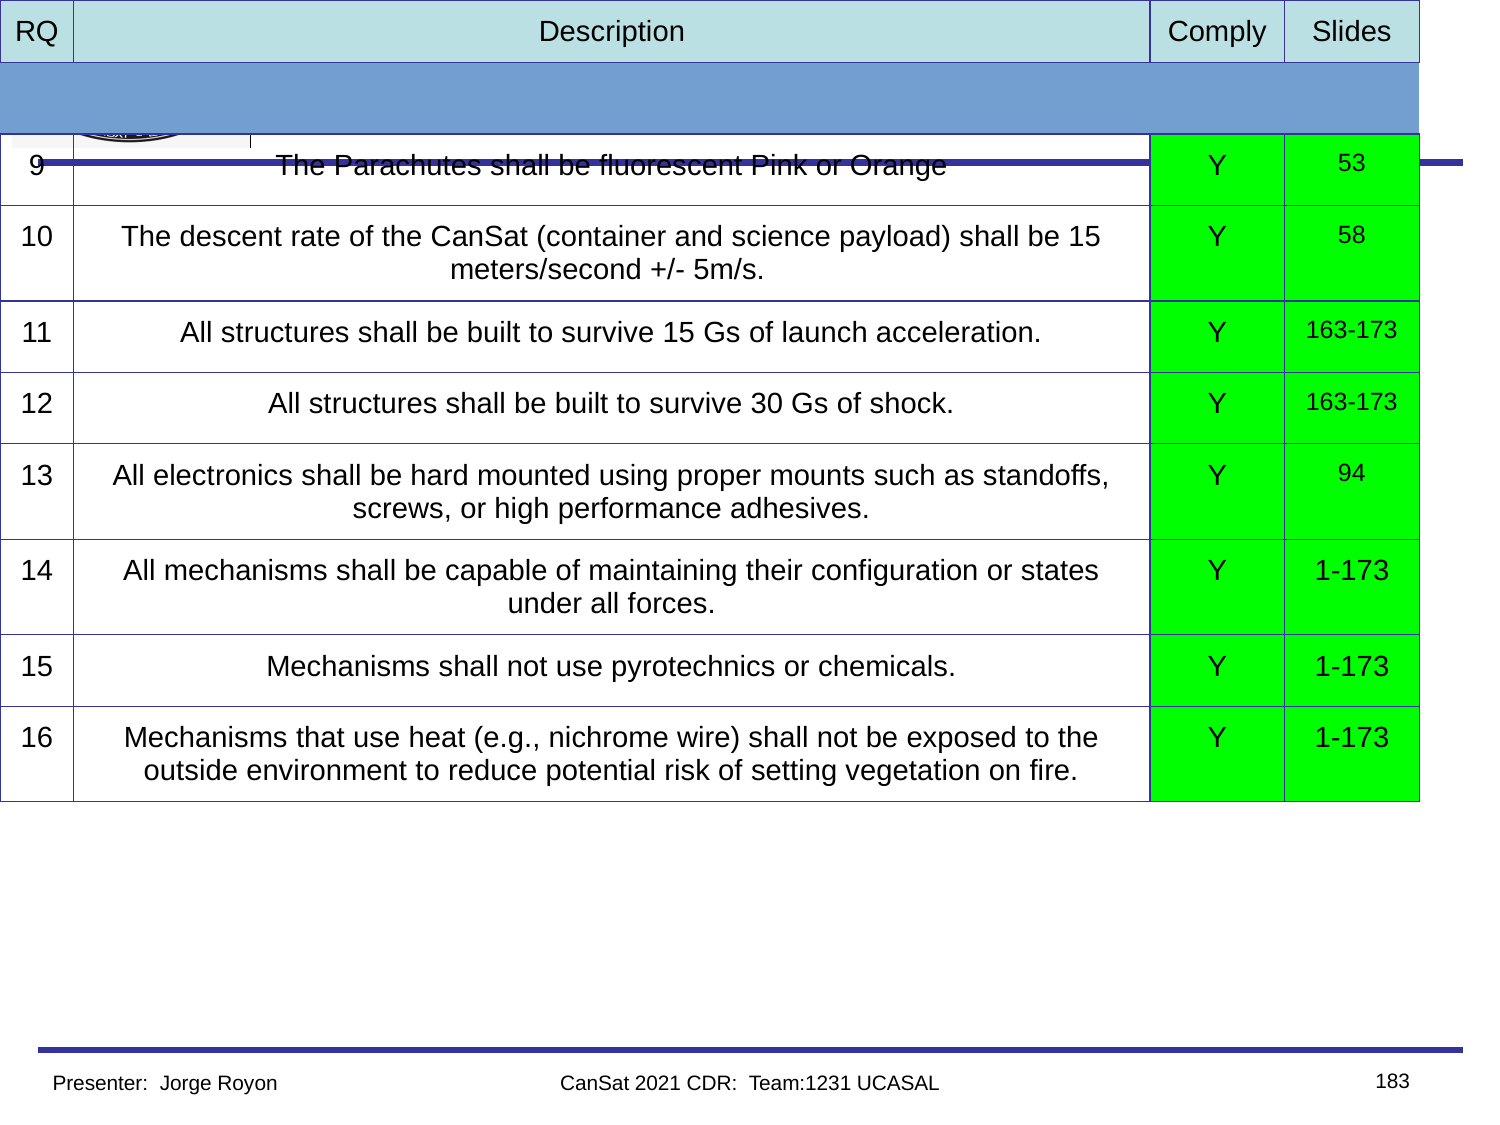

# Requirements Compliance Overview
| RQ | Description | Comply | Slides |
| --- | --- | --- | --- |
|  |  |  |  |
| 9 | The Parachutes shall be fluorescent Pink or Orange | Y | 53 |
| 10 | The descent rate of the CanSat (container and science payload) shall be 15 meters/second +/- 5m/s. | Y | 58 |
| 11 | All structures shall be built to survive 15 Gs of launch acceleration. | Y | 163-173 |
| 12 | All structures shall be built to survive 30 Gs of shock. | Y | 163-173 |
| 13 | All electronics shall be hard mounted using proper mounts such as standoffs, screws, or high performance adhesives. | Y | 94 |
| 14 | All mechanisms shall be capable of maintaining their configuration or states under all forces. | Y | 1-173 |
| 15 | Mechanisms shall not use pyrotechnics or chemicals. | Y | 1-173 |
| 16 | Mechanisms that use heat (e.g., nichrome wire) shall not be exposed to the outside environment to reduce potential risk of setting vegetation on fire. | Y | 1-173 |
| 17 | Both the container and payloads shall be labeled with team contact information including email address. | Y | 1-173 |
183
Presenter:  Jorge Royon
CanSat 2021 CDR:  Team:1231 UCASAL